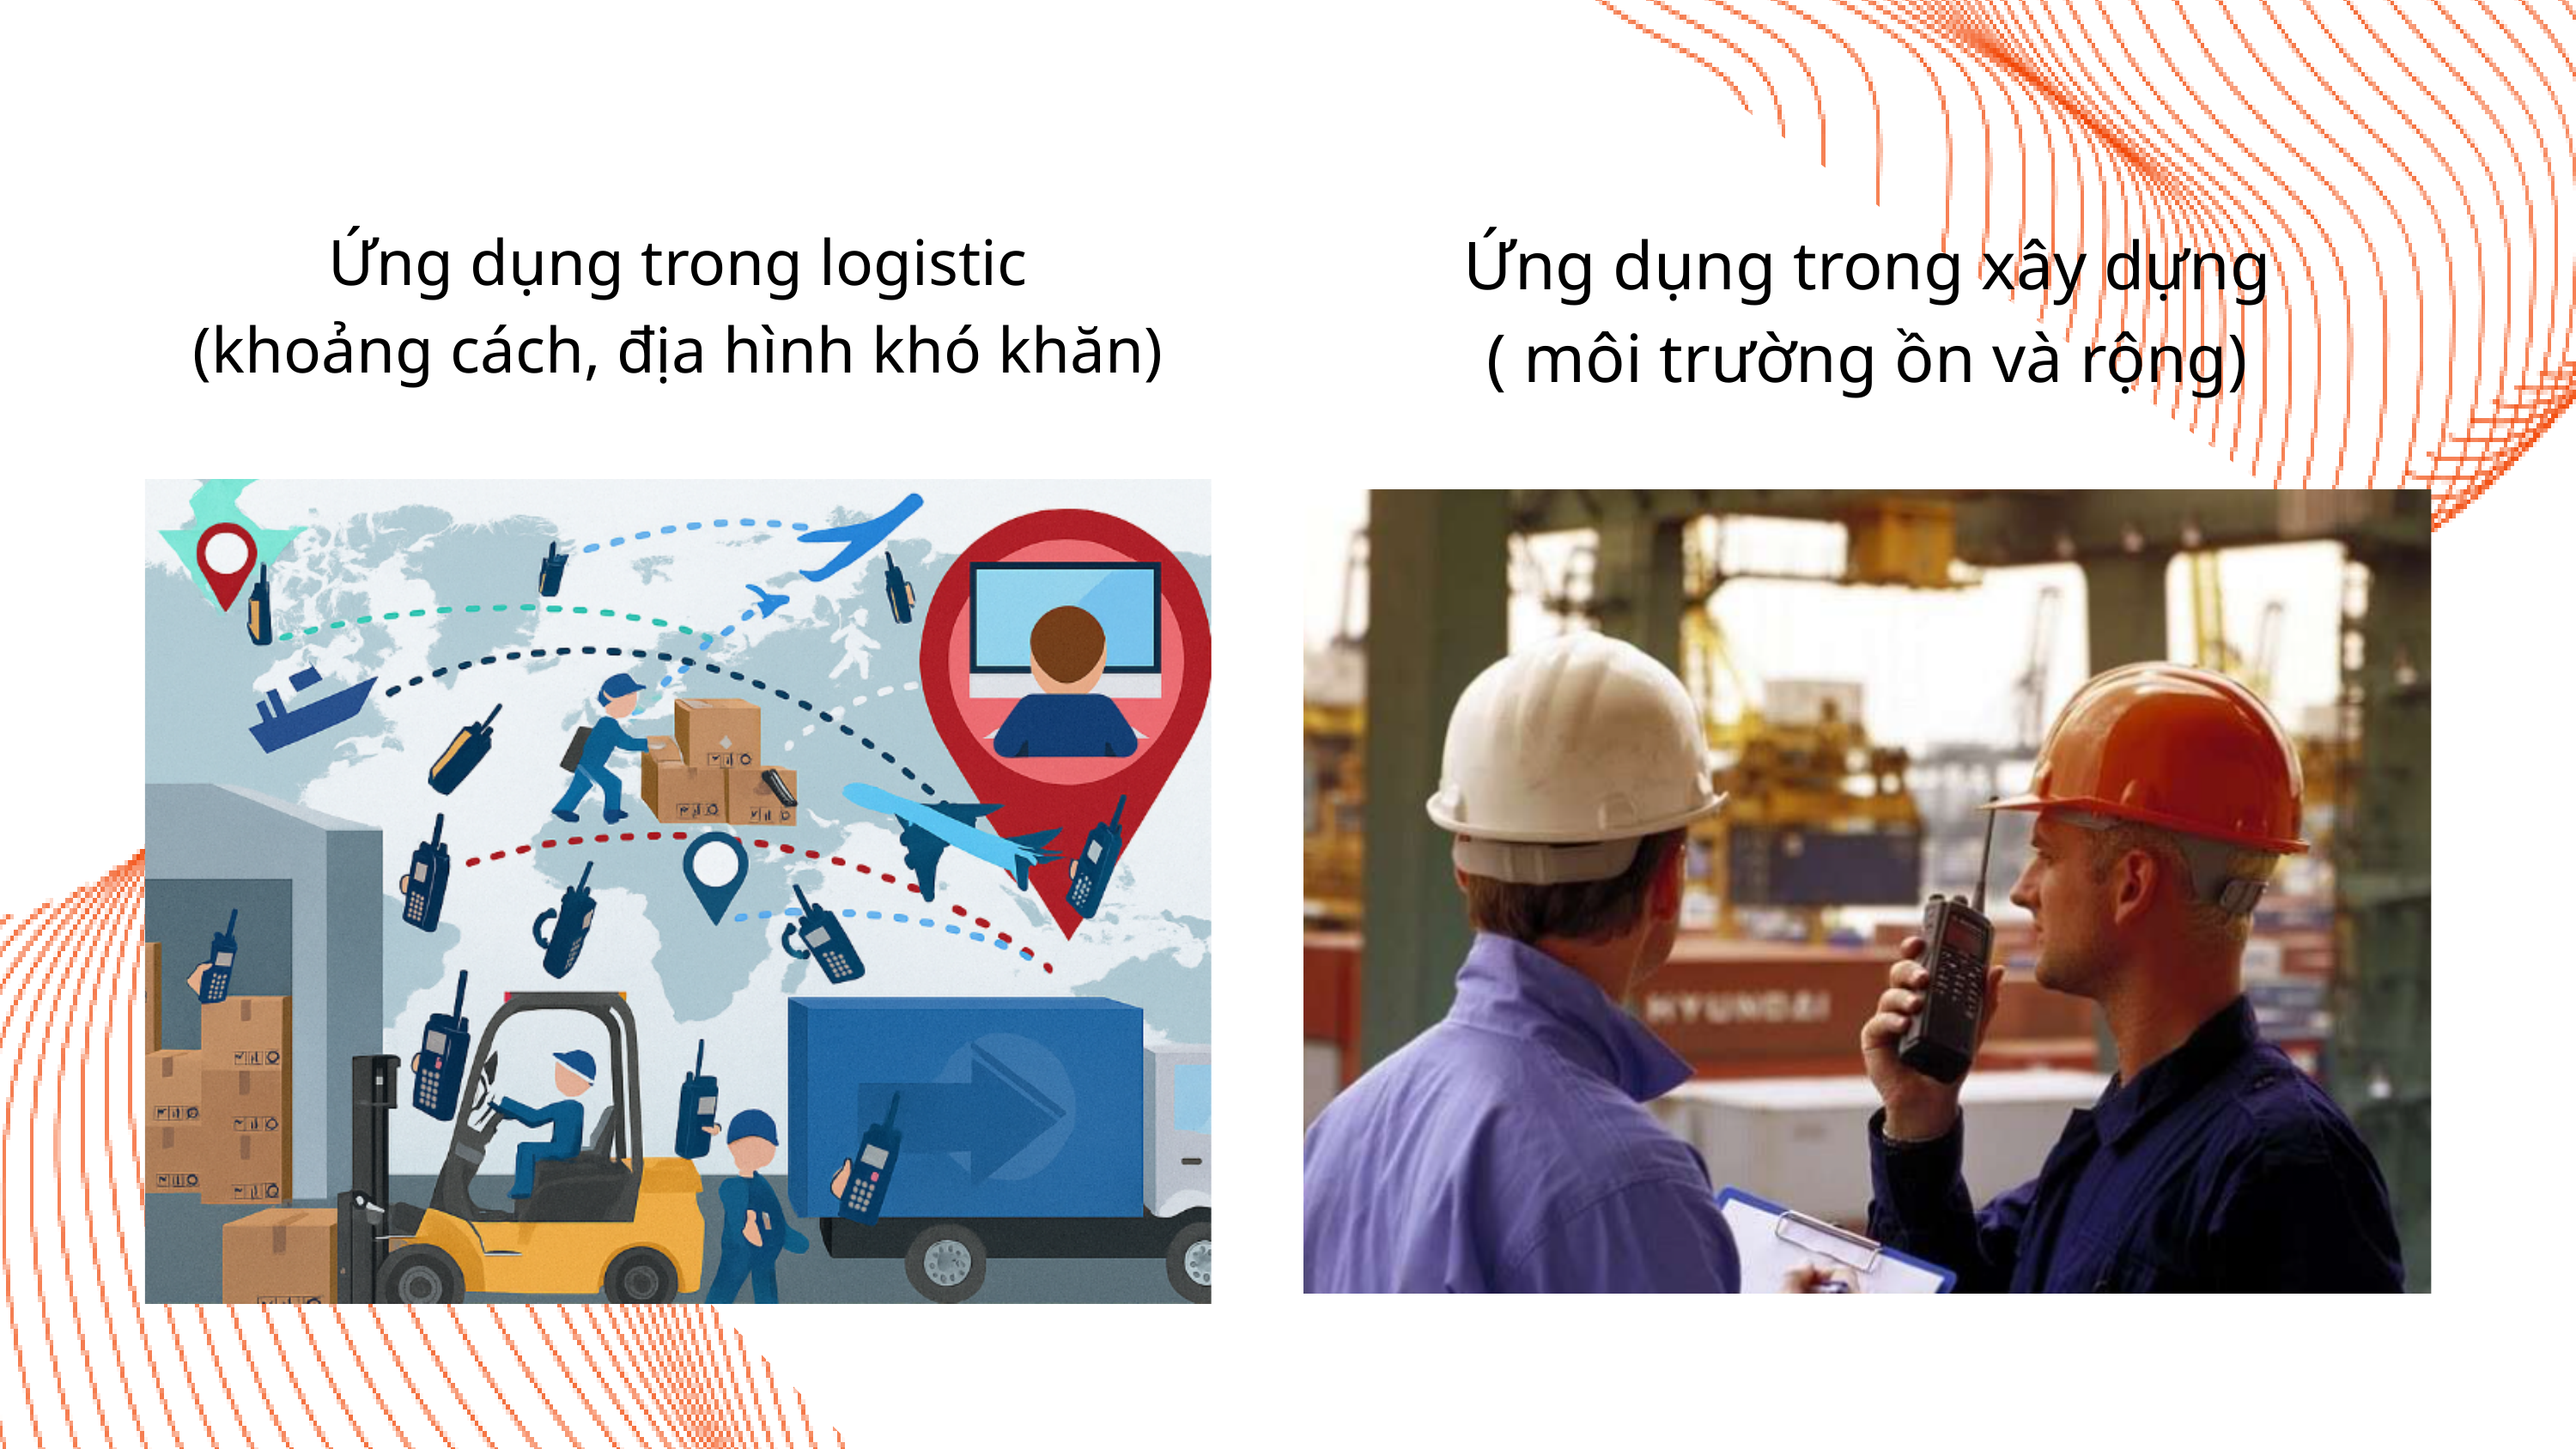

Ứng dụng trong logistic
(khoảng cách, địa hình khó khăn)
Ứng dụng trong xây dựng
( môi trường ồn và rộng)